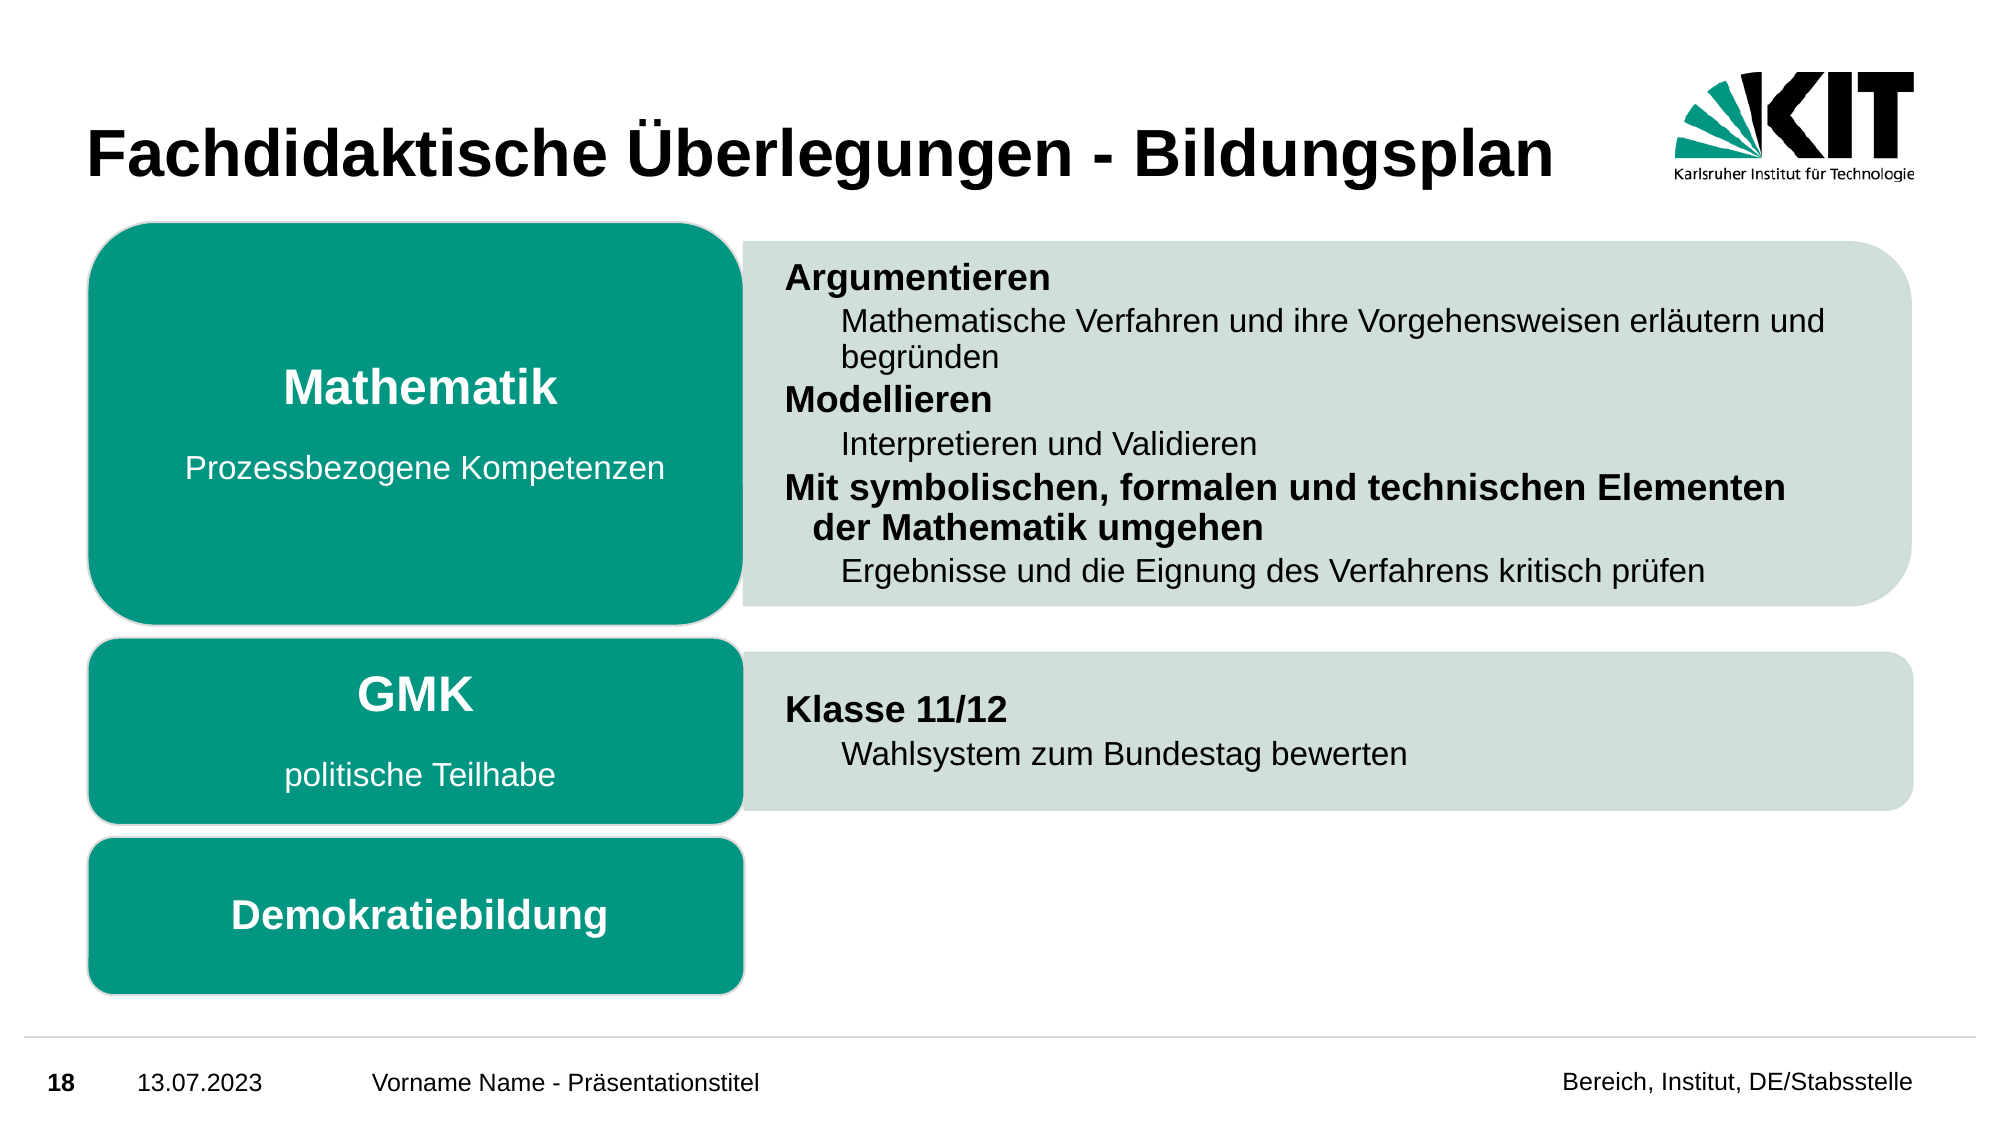

# Fachdidaktische Überlegungen - Bildungsplan
Argumentieren
	Mathematische Verfahren und ihre Vorgehensweisen erläutern und begründen
Modellieren
	Interpretieren und Validieren
Mit symbolischen, formalen und technischen Elementen der Mathematik umgehen
	Ergebnisse und die Eignung des Verfahrens kritisch prüfen
Mathematik
Prozessbezogene Kompetenzen
Klasse 11/12
	Wahlsystem zum Bundestag bewerten
GMK
politische Teilhabe
Demokratiebildung
18
13.07.2023